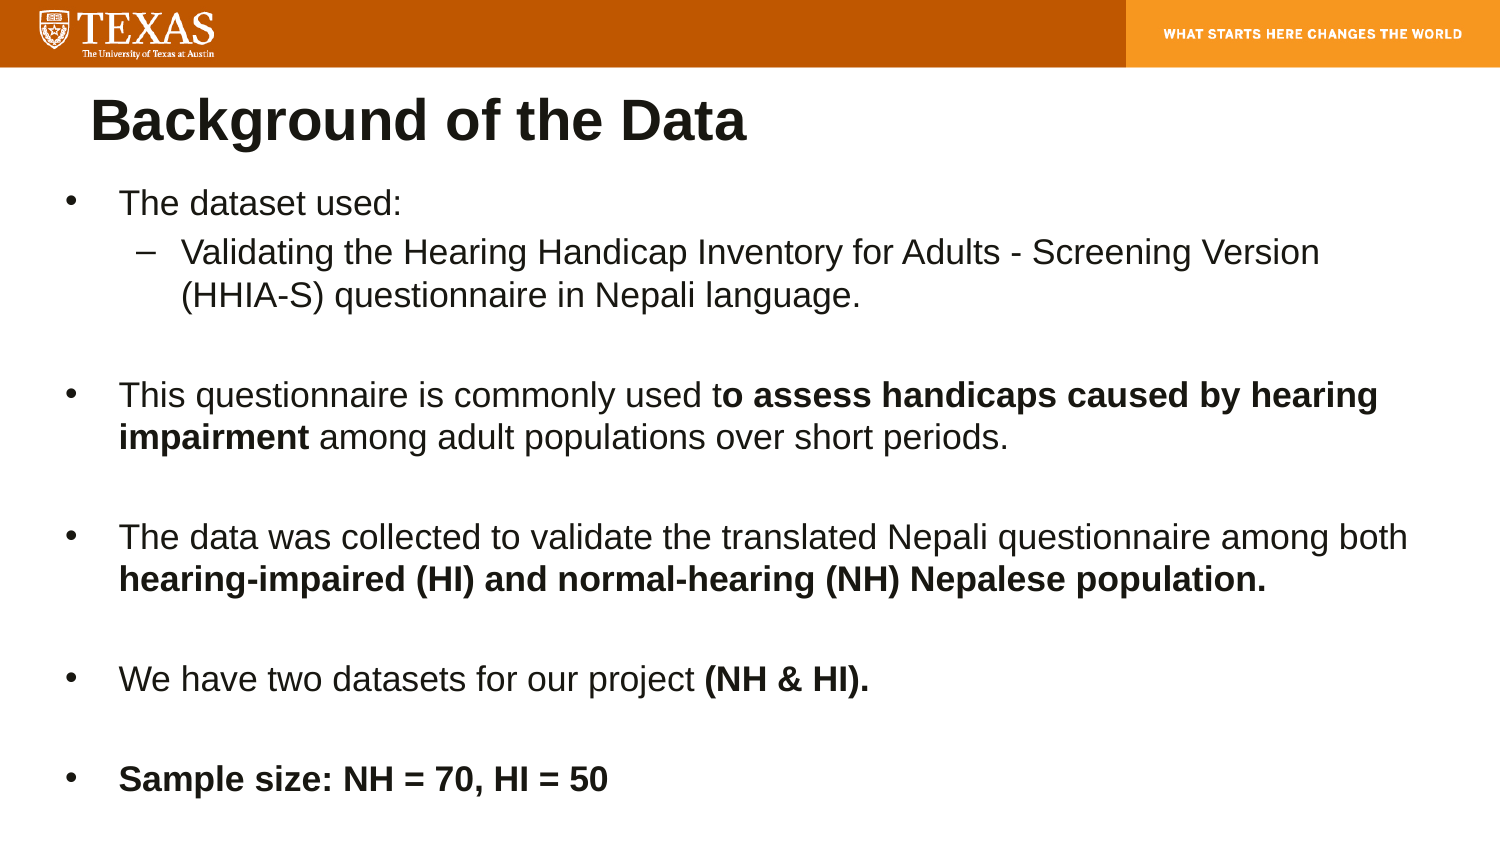

# Background of the Data
The dataset used:
Validating the Hearing Handicap Inventory for Adults - Screening Version (HHIA-S) questionnaire in Nepali language.

This questionnaire is commonly used to assess handicaps caused by hearing impairment among adult populations over short periods.

The data was collected to validate the translated Nepali questionnaire among both hearing-impaired (HI) and normal-hearing (NH) Nepalese population.

We have two datasets for our project (NH & HI).

Sample size: NH = 70, HI = 50